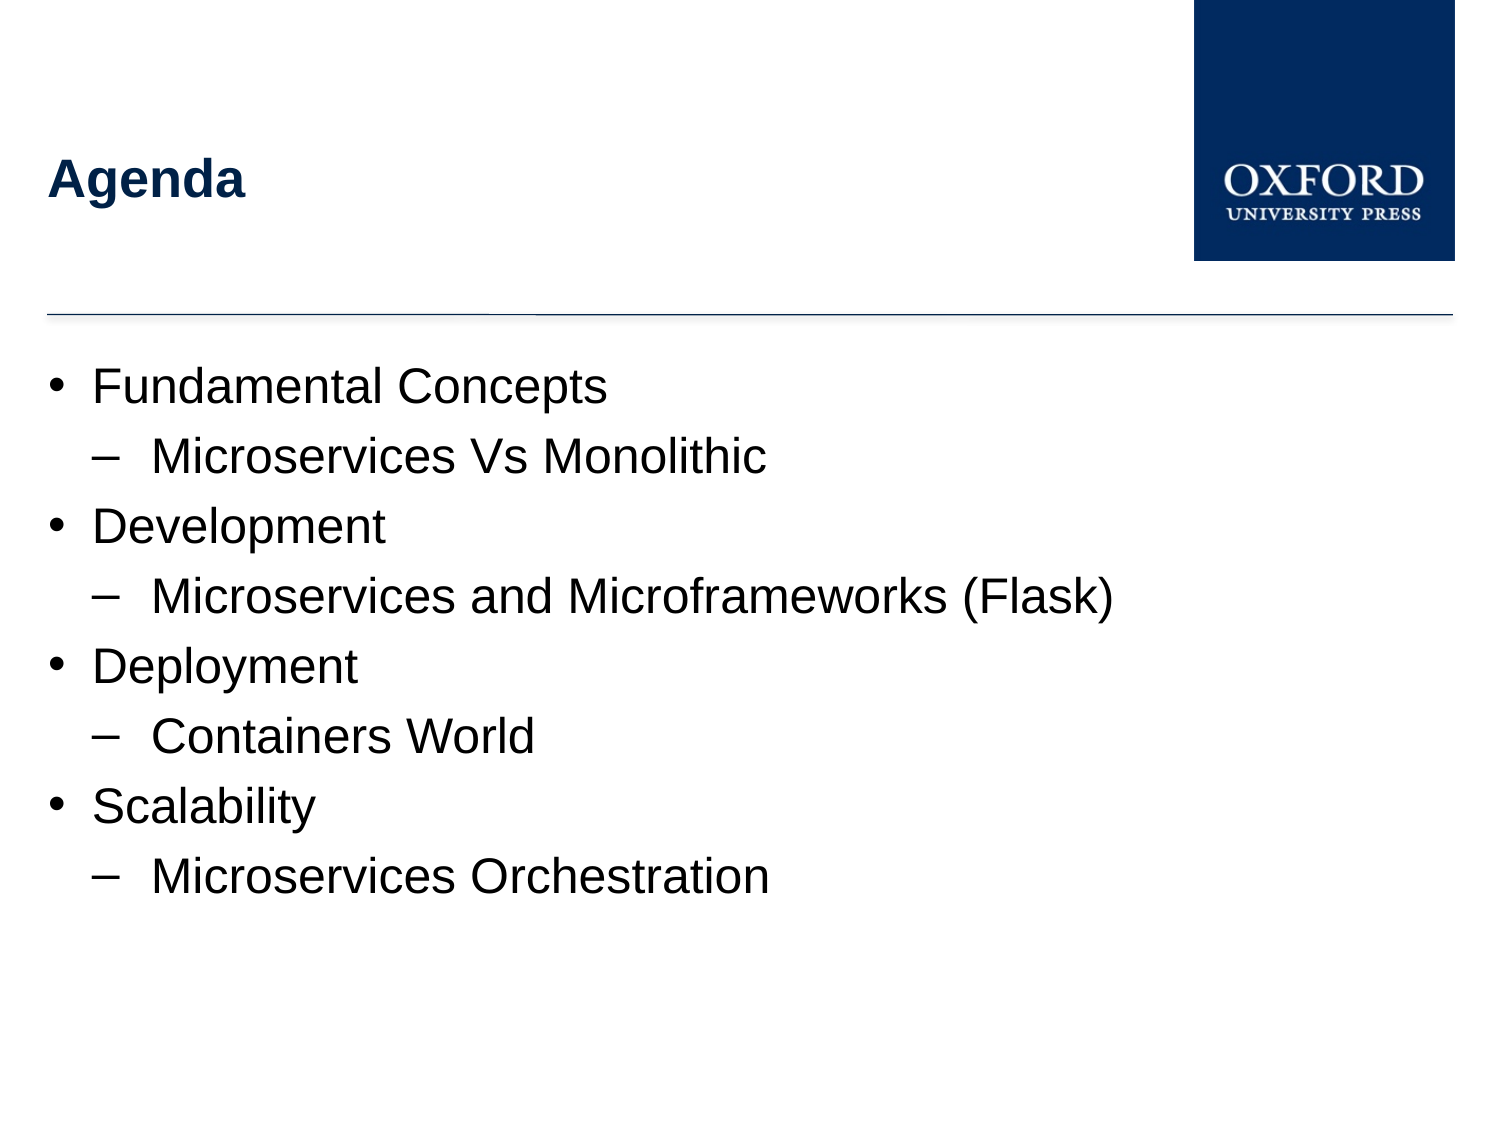

# Agenda
Fundamental Concepts
Microservices Vs Monolithic
Development
Microservices and Microframeworks (Flask)
Deployment
Containers World
Scalability
Microservices Orchestration